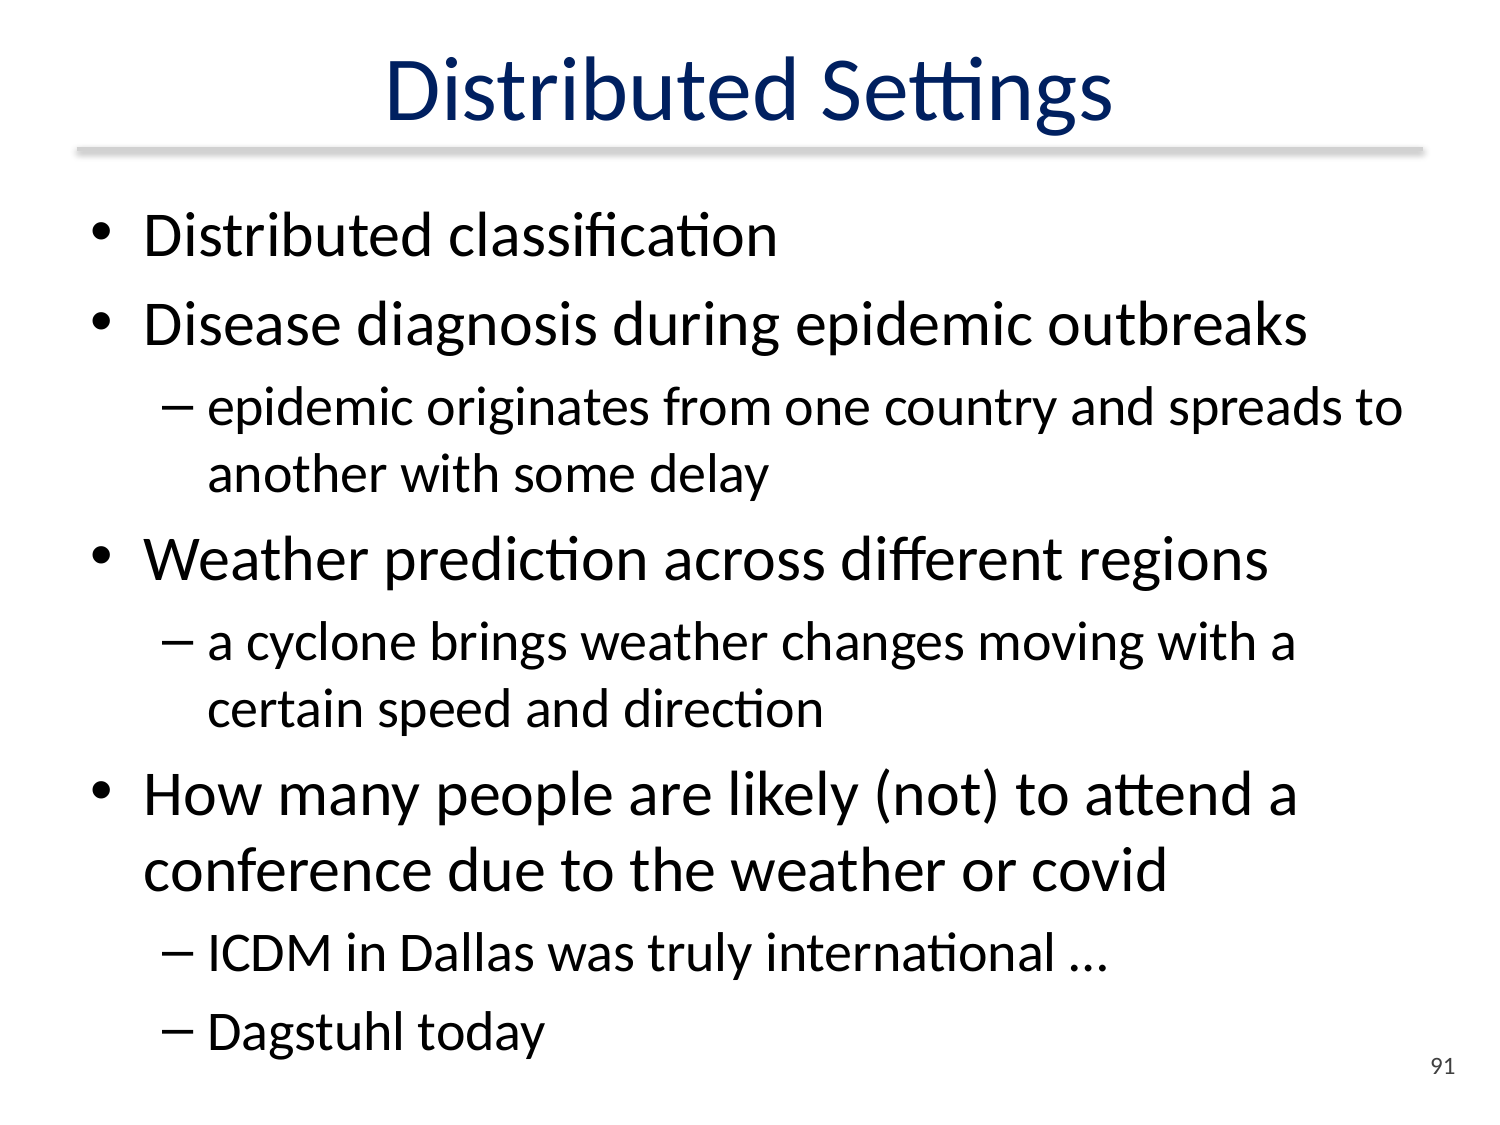

# Distributed Settings
Distributed classification
Disease diagnosis during epidemic outbreaks
epidemic originates from one country and spreads to another with some delay
Weather prediction across different regions
a cyclone brings weather changes moving with a certain speed and direction
How many people are likely (not) to attend a conference due to the weather or covid
ICDM in Dallas was truly international …
Dagstuhl today
91